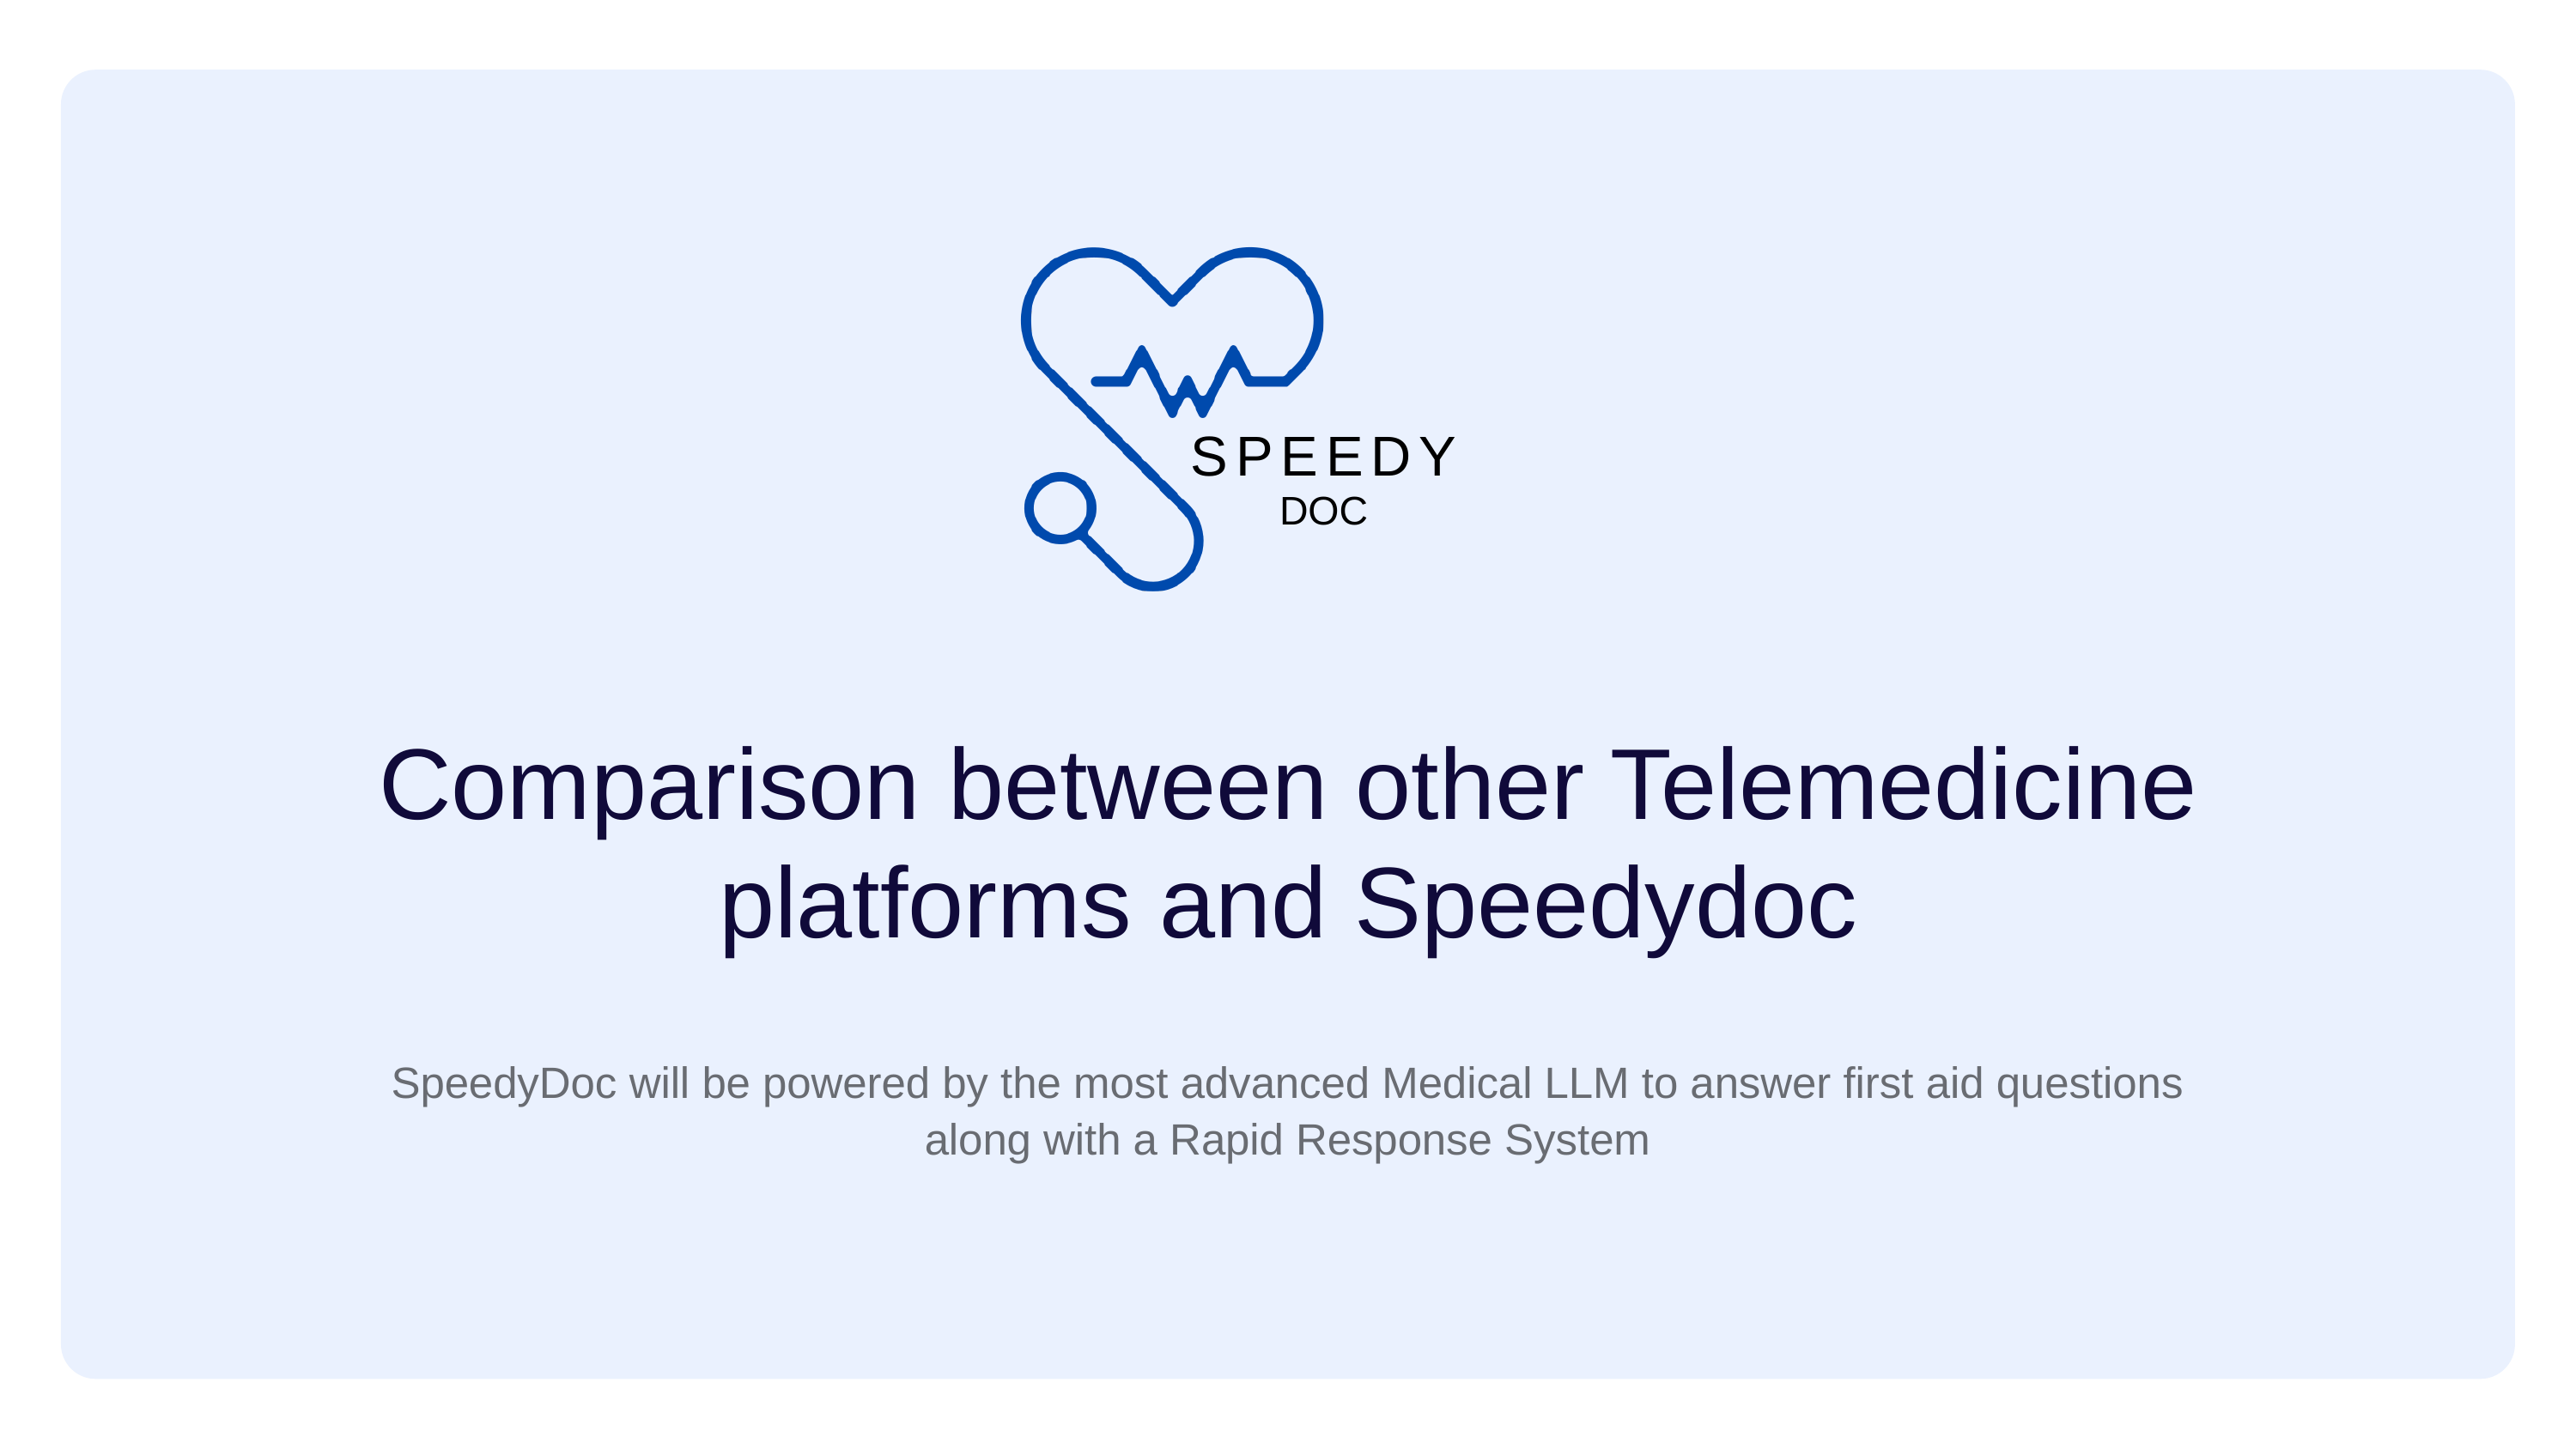

SPEEDY
DOC
Comparison between other Telemedicine platforms and Speedydoc
SpeedyDoc will be powered by the most advanced Medical LLM to answer first aid questions along with a Rapid Response System